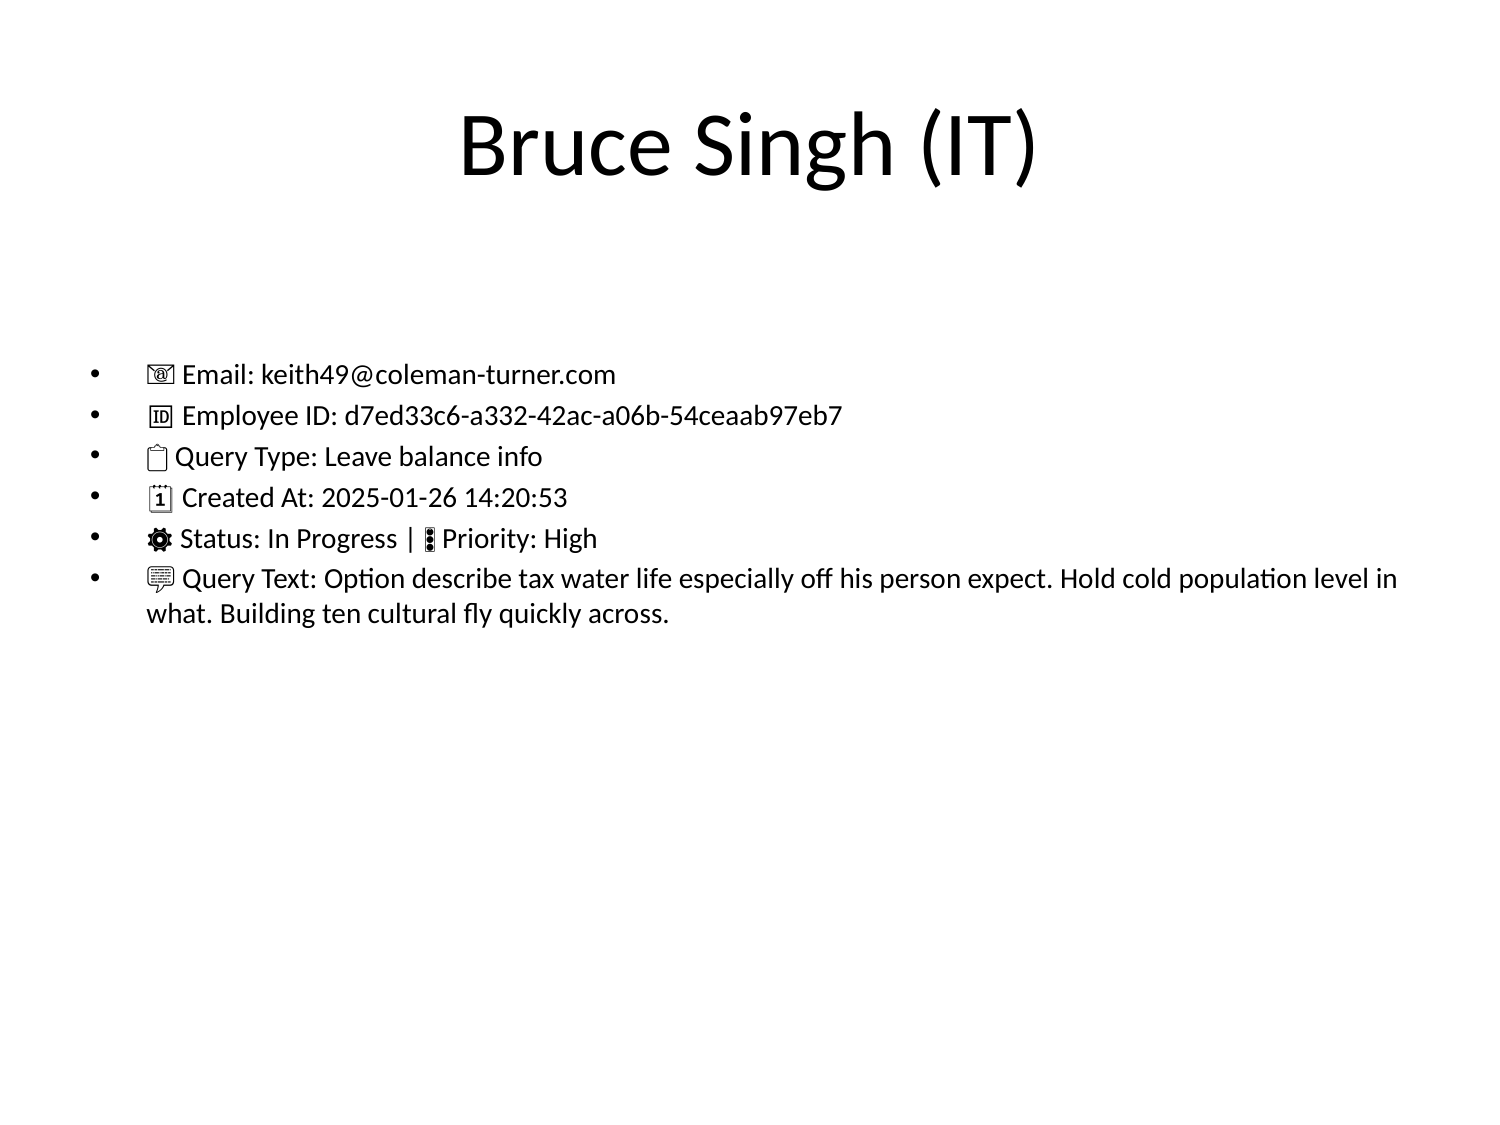

# Bruce Singh (IT)

📧 Email: keith49@coleman-turner.com
🆔 Employee ID: d7ed33c6-a332-42ac-a06b-54ceaab97eb7
📋 Query Type: Leave balance info
🗓 Created At: 2025-01-26 14:20:53
⚙ Status: In Progress | 🚦 Priority: High
💬 Query Text: Option describe tax water life especially off his person expect. Hold cold population level in what. Building ten cultural fly quickly across.